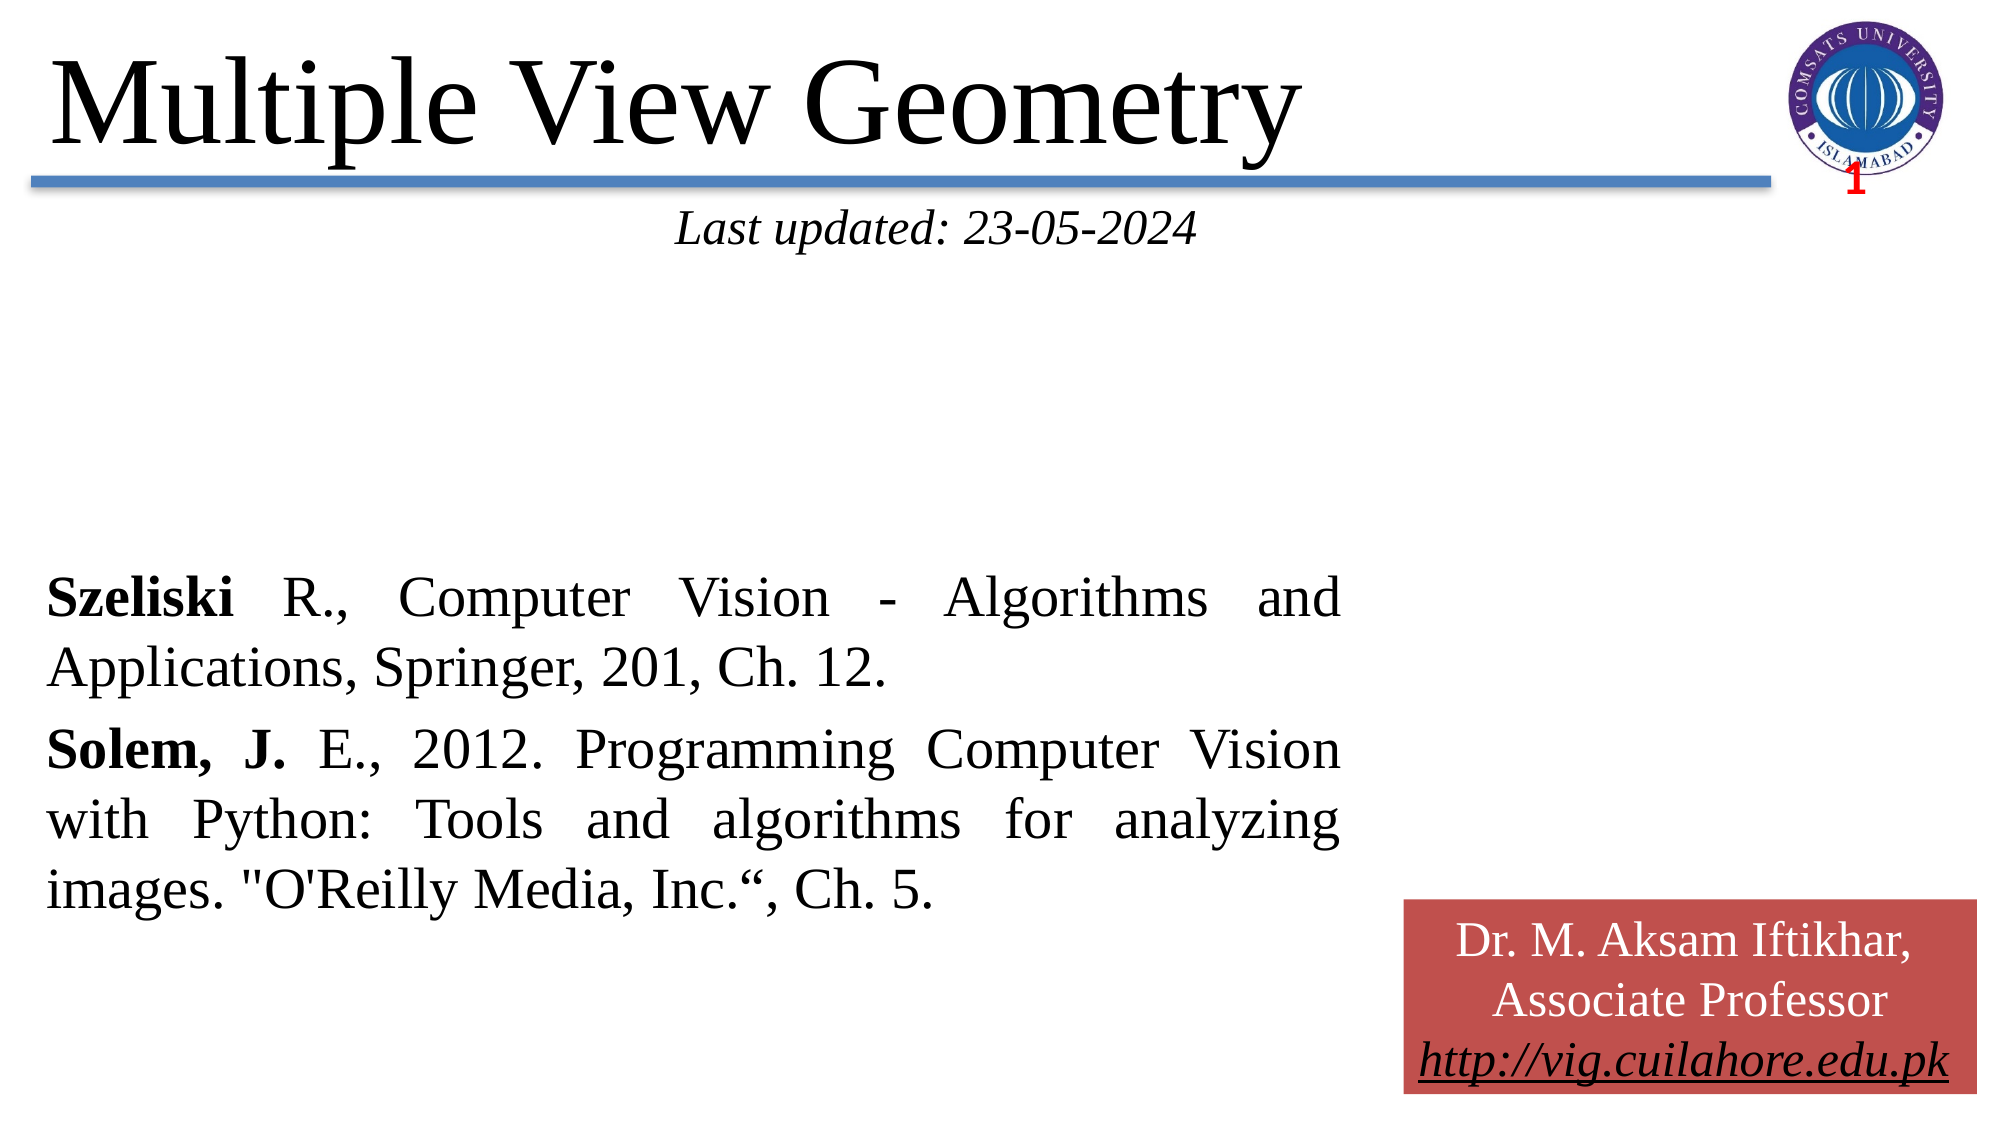

# Multiple View Geometry
Last updated: 23-05-2024
Szeliski R., Computer Vision - Algorithms and Applications, Springer, 201, Ch. 12.
Solem, J. E., 2012. Programming Computer Vision with Python: Tools and algorithms for analyzing images. "O'Reilly Media, Inc.“, Ch. 5.
Dr. M. Aksam Iftikhar,
Associate Professor
http://vig.cuilahore.edu.pk